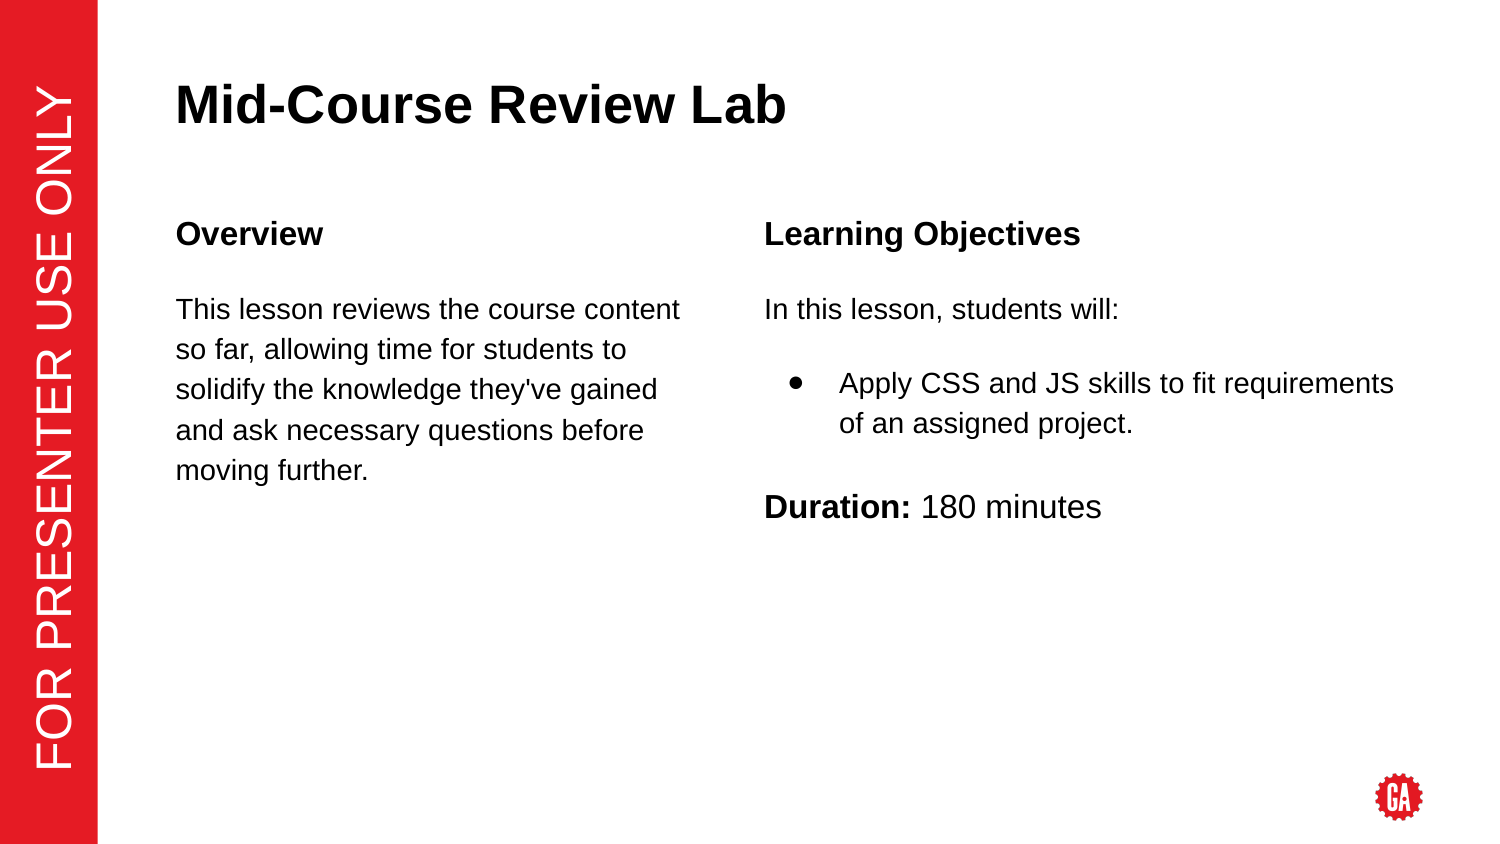

# Mid-Course Review Lab
Overview
This lesson reviews the course content so far, allowing time for students to solidify the knowledge they've gained and ask necessary questions before moving further.

Learning Objectives
In this lesson, students will:
Apply CSS and JS skills to fit requirements of an assigned project.

Duration: 180 minutes